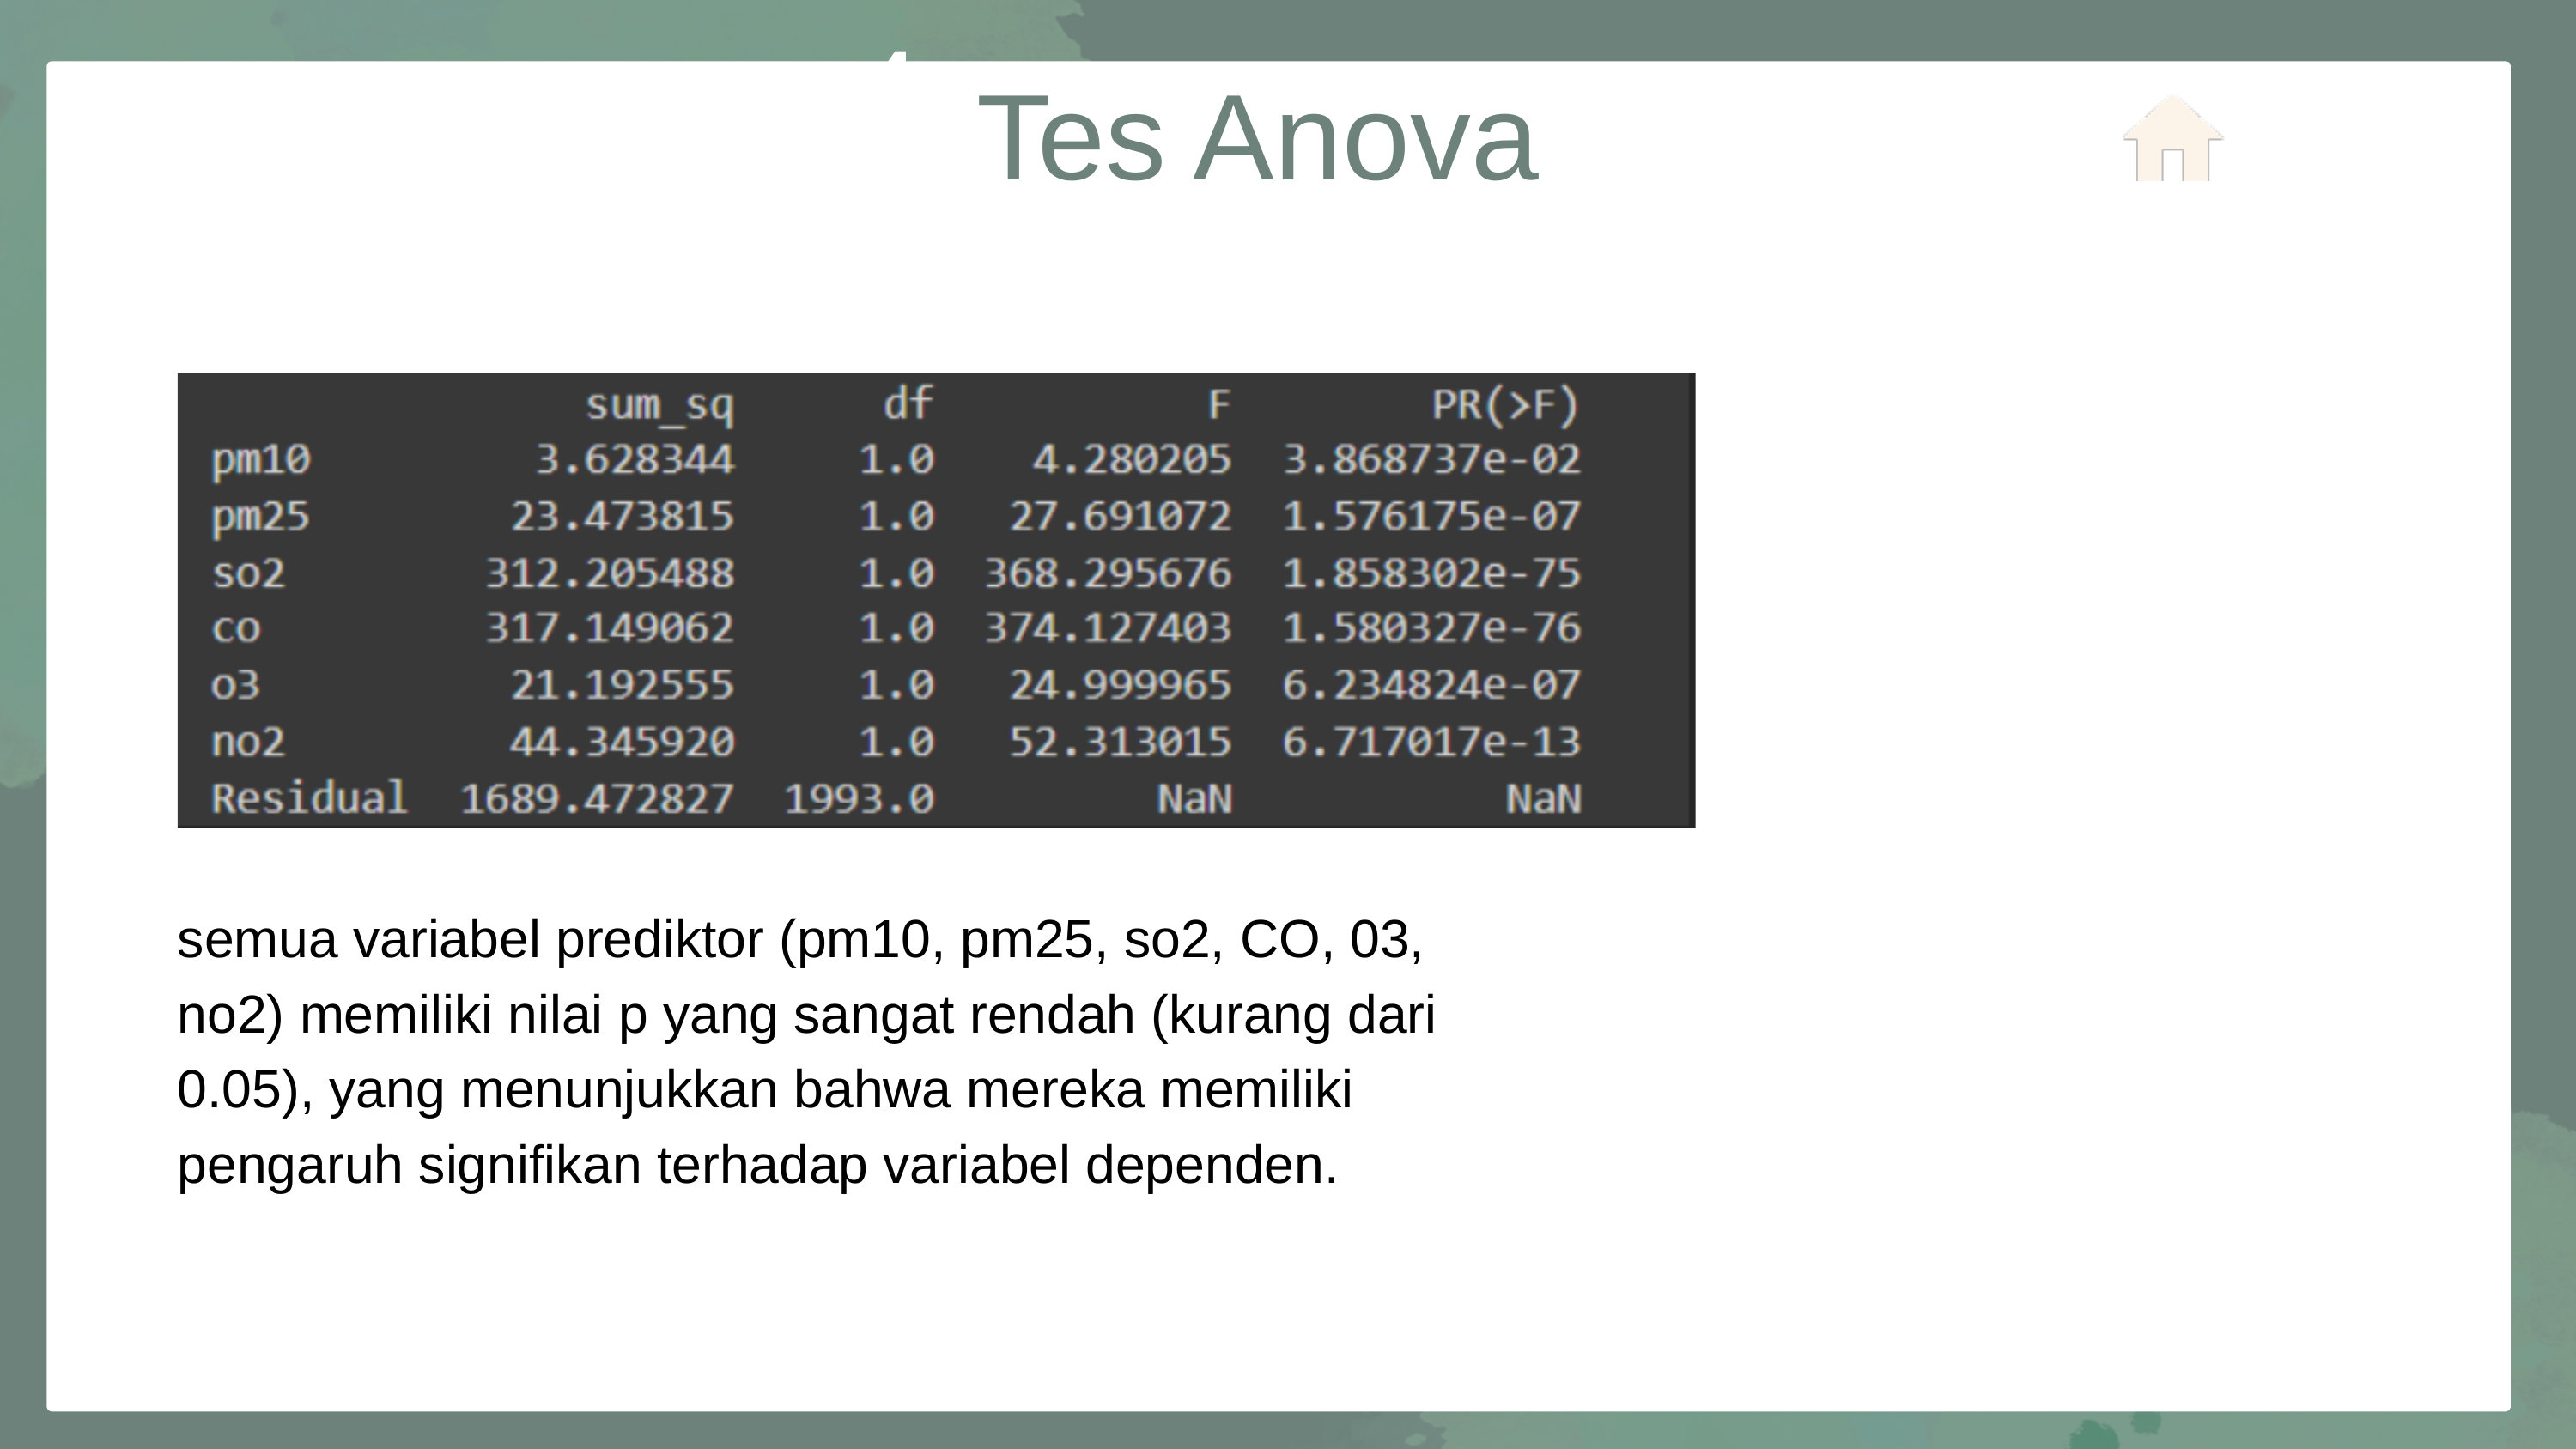

4

Tes Anova
3
6
1
2
5

semua variabel prediktor (pm10, pm25, so2, CO, 03, no2) memiliki nilai p yang sangat rendah (kurang dari 0.05), yang menunjukkan bahwa mereka memiliki pengaruh signifikan terhadap variabel dependen.